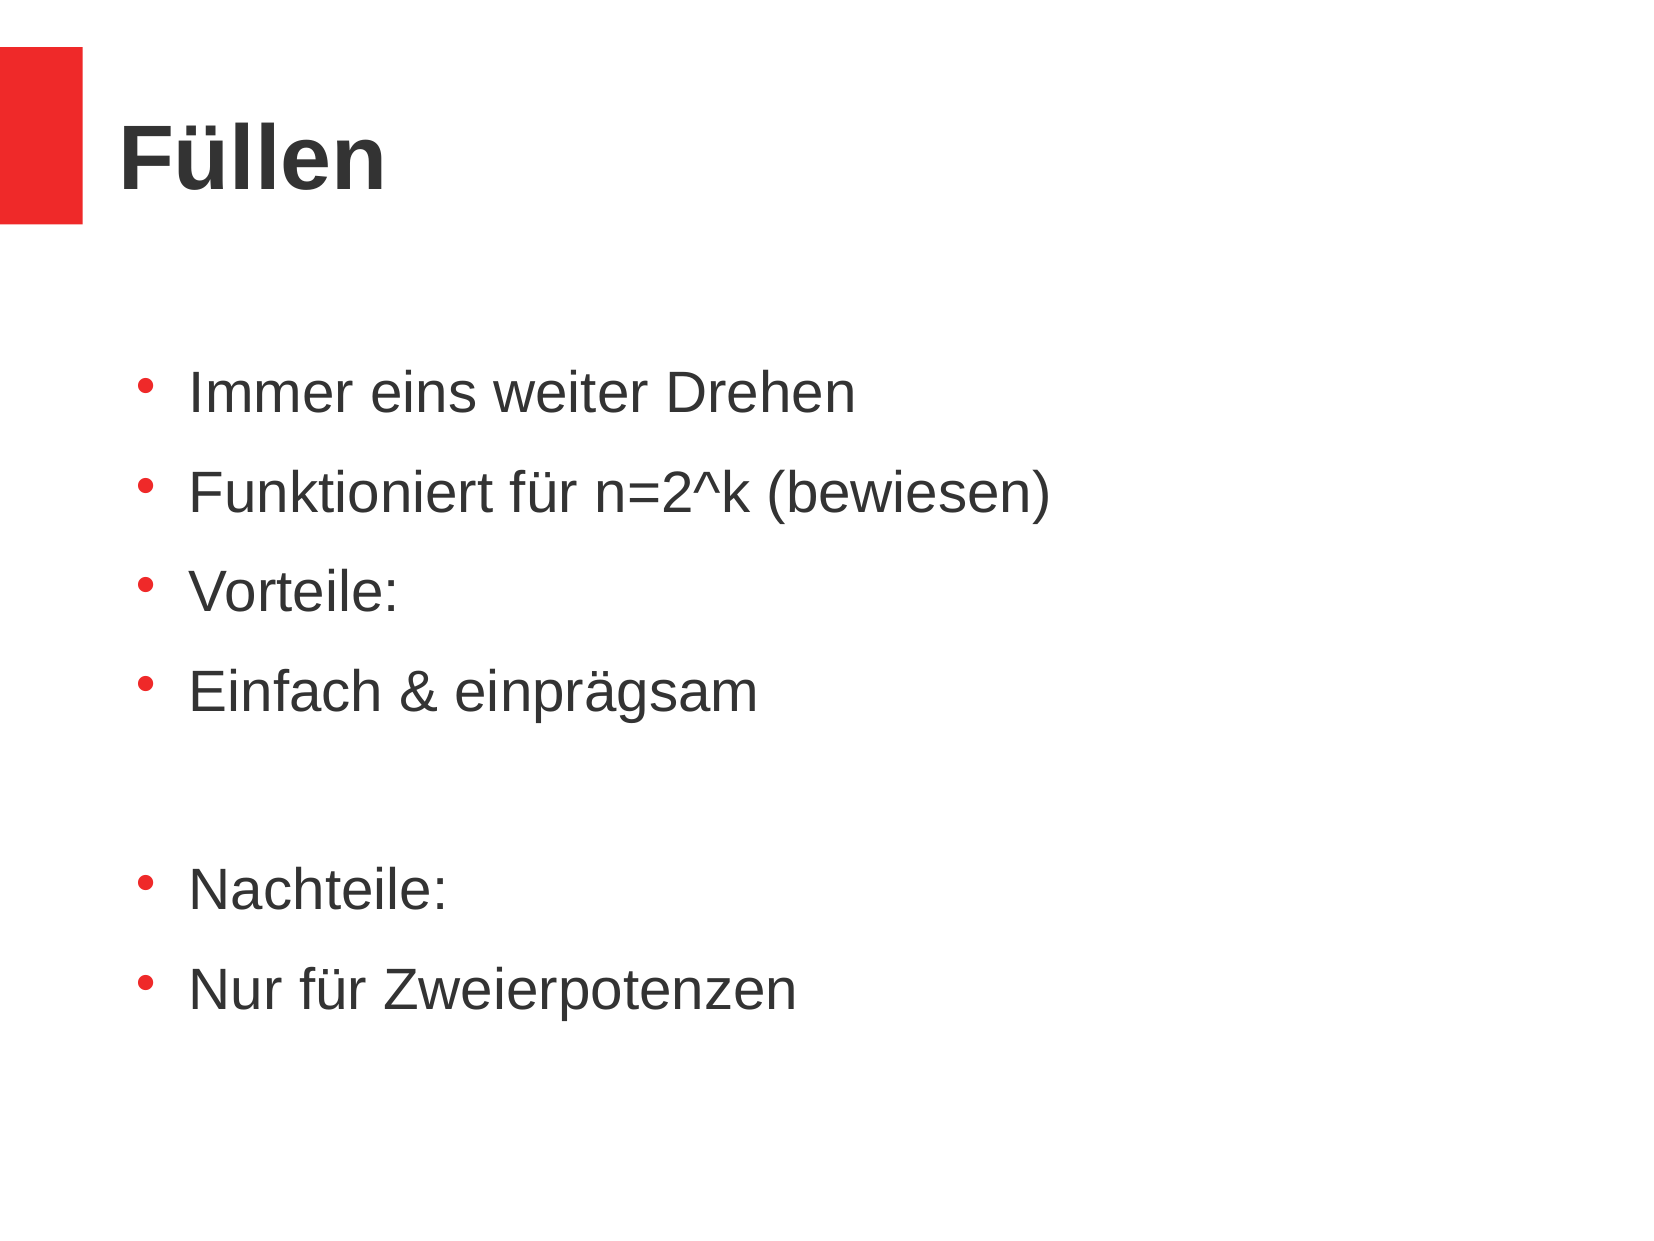

Füllen
Immer eins weiter Drehen
Funktioniert für n=2^k (bewiesen)
Vorteile:
Einfach & einprägsam

Nachteile:
Nur für Zweierpotenzen